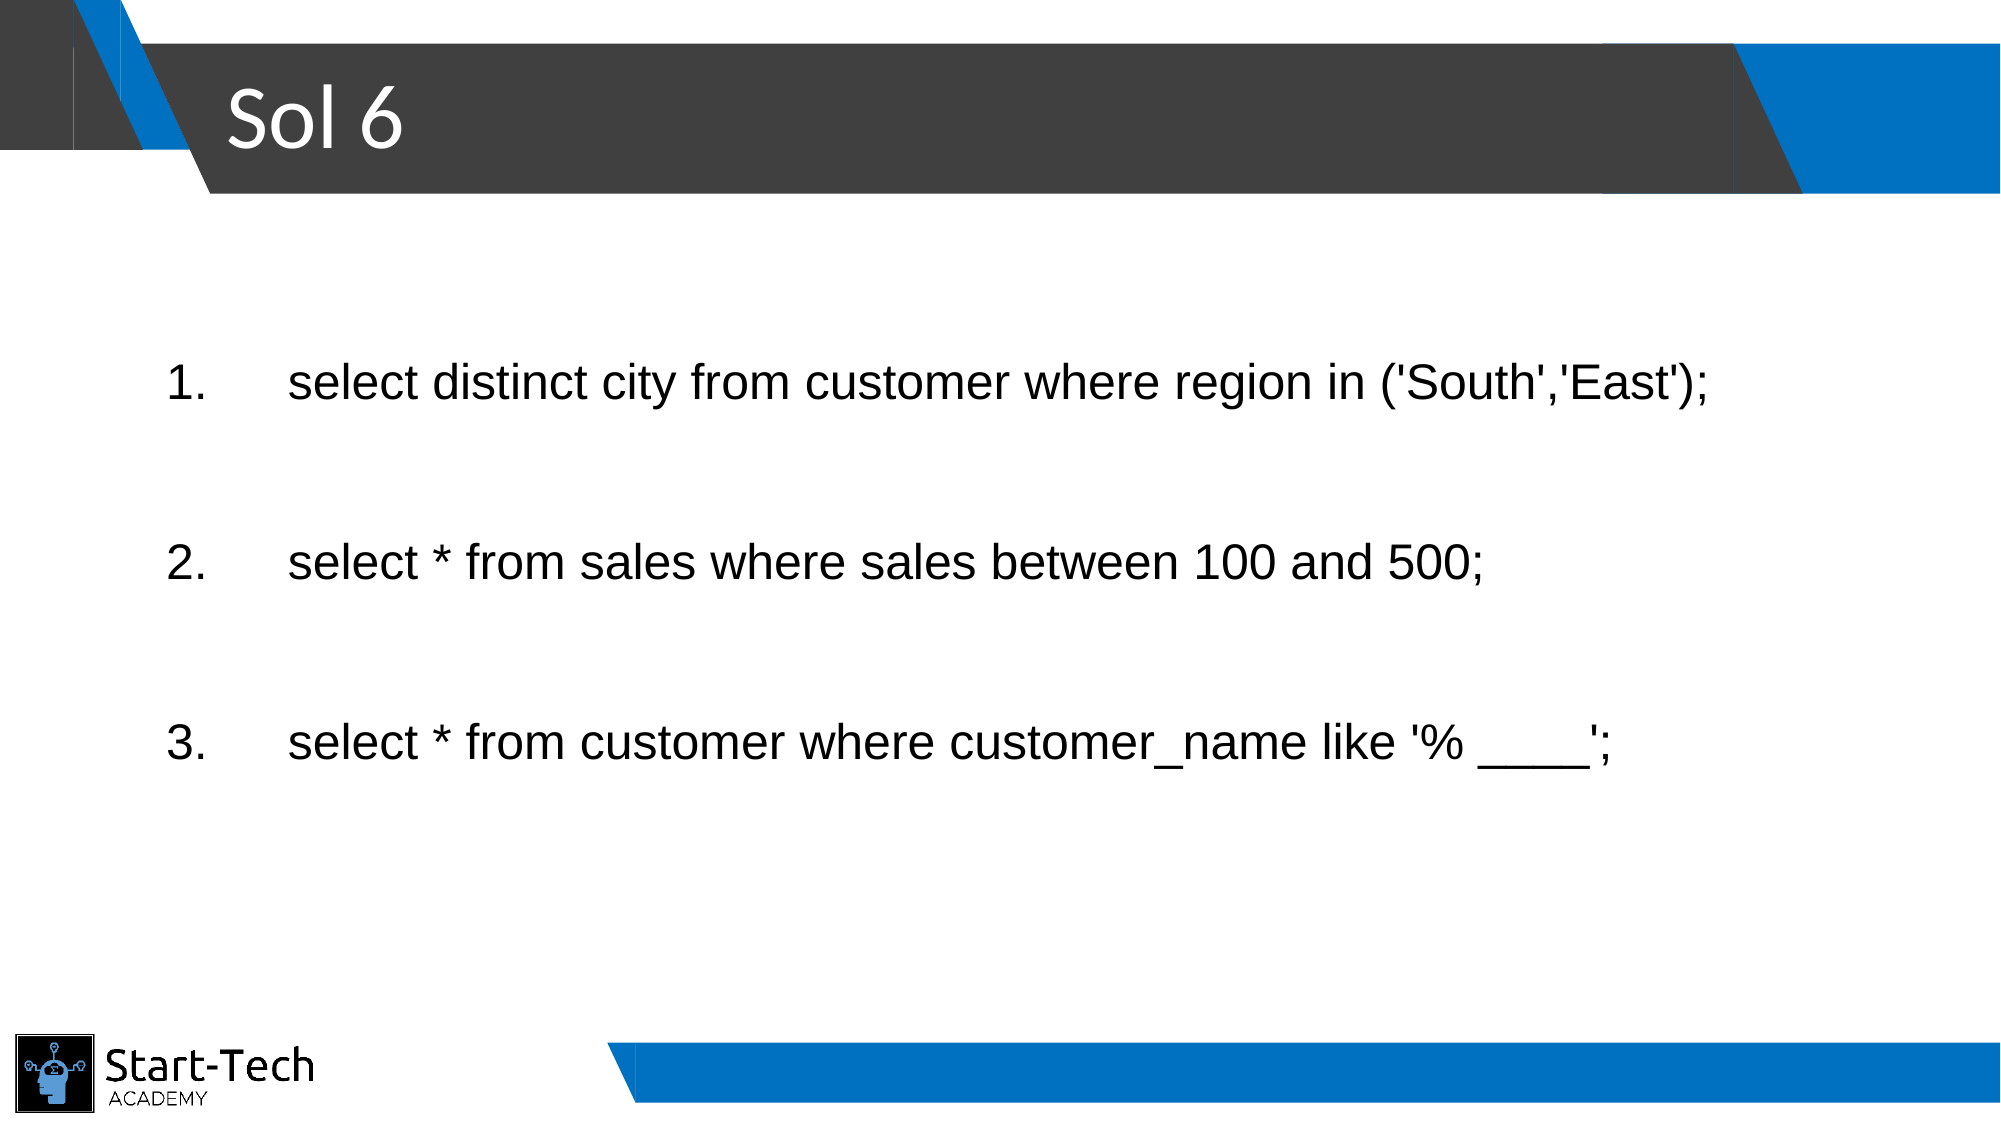

# Sol 6
select distinct city from customer where region in ('South','East');

select * from sales where sales between 100 and 500;

select * from customer where customer_name like '% ____';